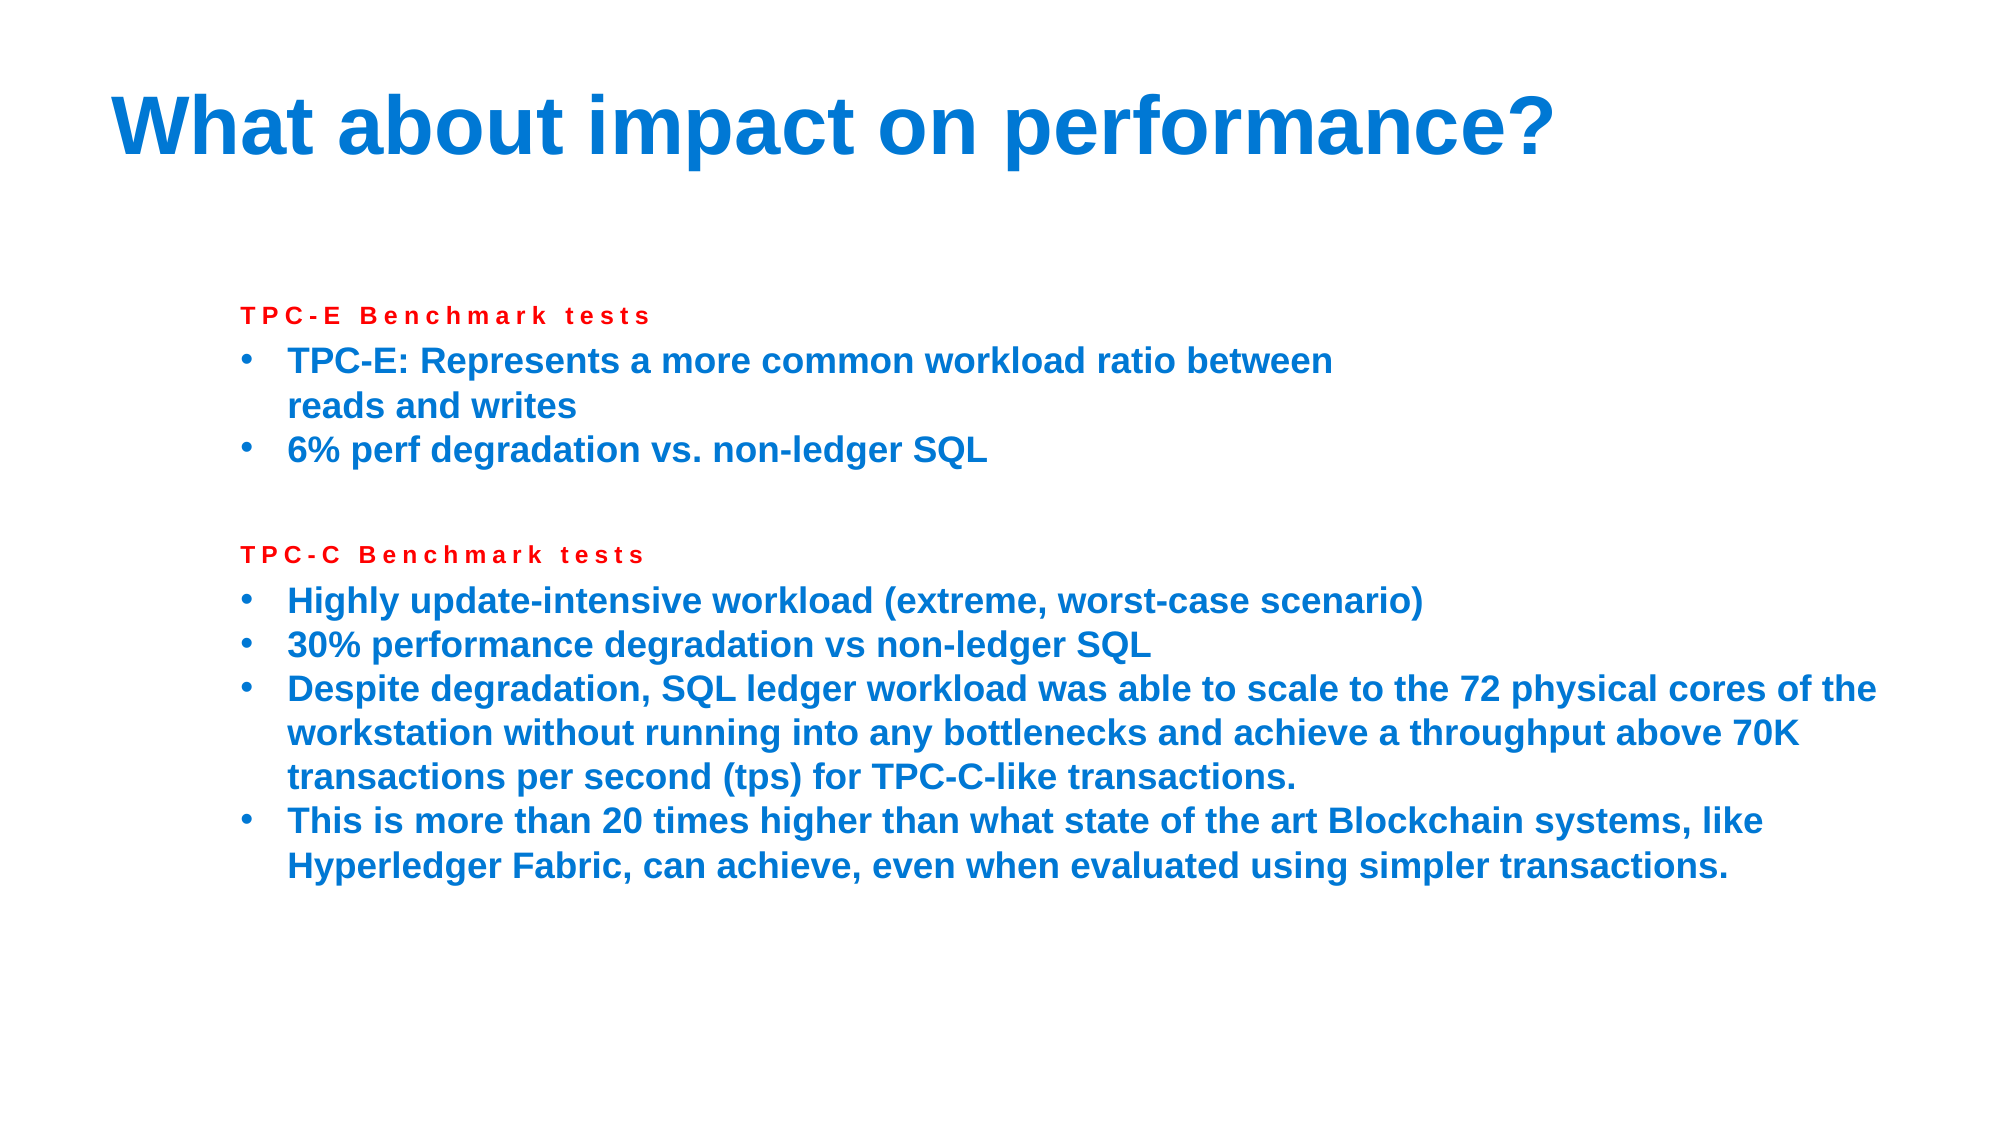

What about impact on performance?
TPC-E Benchmark tests
TPC-E: Represents a more common workload ratio between reads and writes
6% perf degradation vs. non-ledger SQL
TPC-C Benchmark tests
Highly update-intensive workload (extreme, worst-case scenario)
30% performance degradation vs non-ledger SQL
Despite degradation, SQL ledger workload was able to scale to the 72 physical cores of the workstation without running into any bottlenecks and achieve a throughput above 70K transactions per second (tps) for TPC-C-like transactions.
This is more than 20 times higher than what state of the art Blockchain systems, like Hyperledger Fabric, can achieve, even when evaluated using simpler transactions.